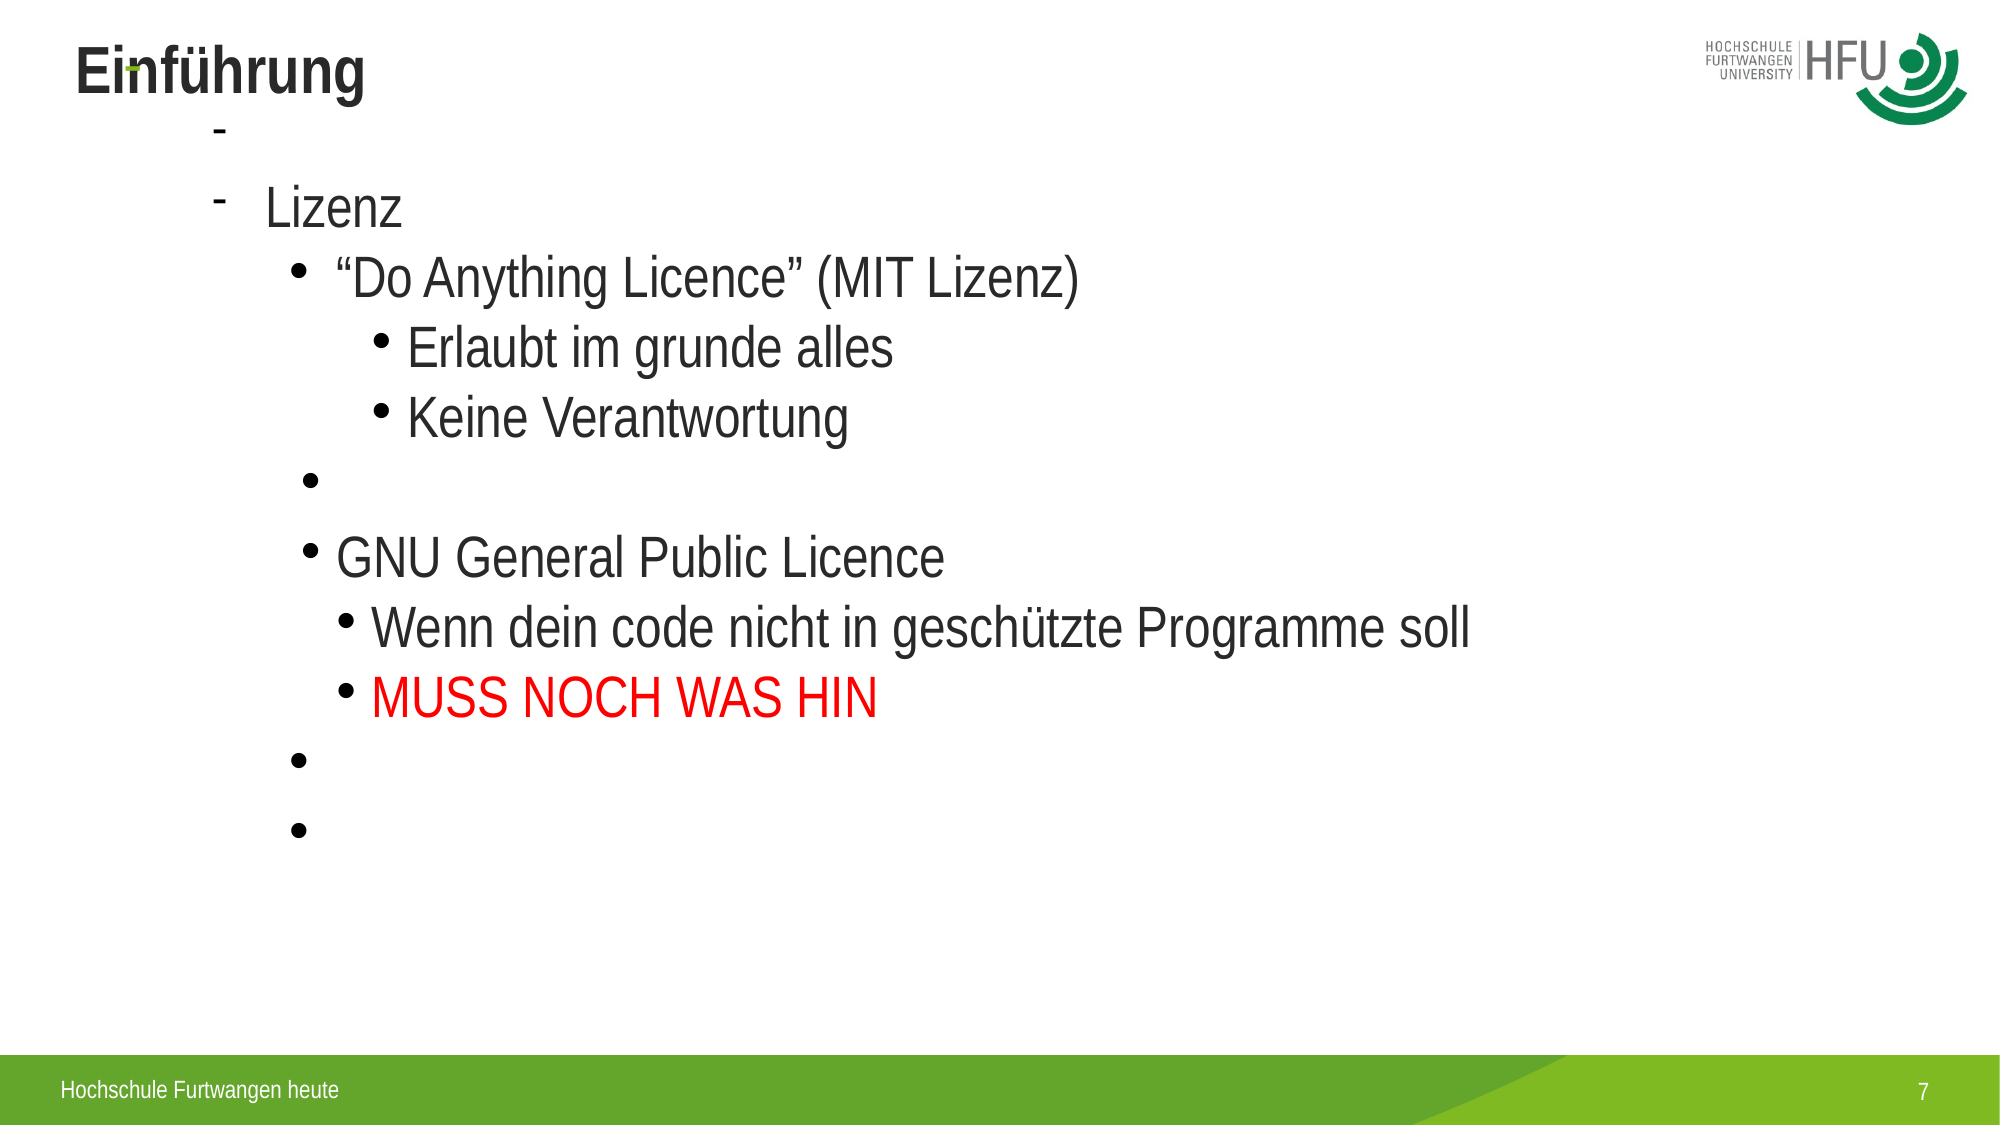

Einführung

Lizenz
“Do Anything Licence” (MIT Lizenz)
Erlaubt im grunde alles
Keine Verantwortung

GNU General Public Licence
Wenn dein code nicht in geschützte Programme soll
MUSS NOCH WAS HIN

7
Hochschule Furtwangen heute